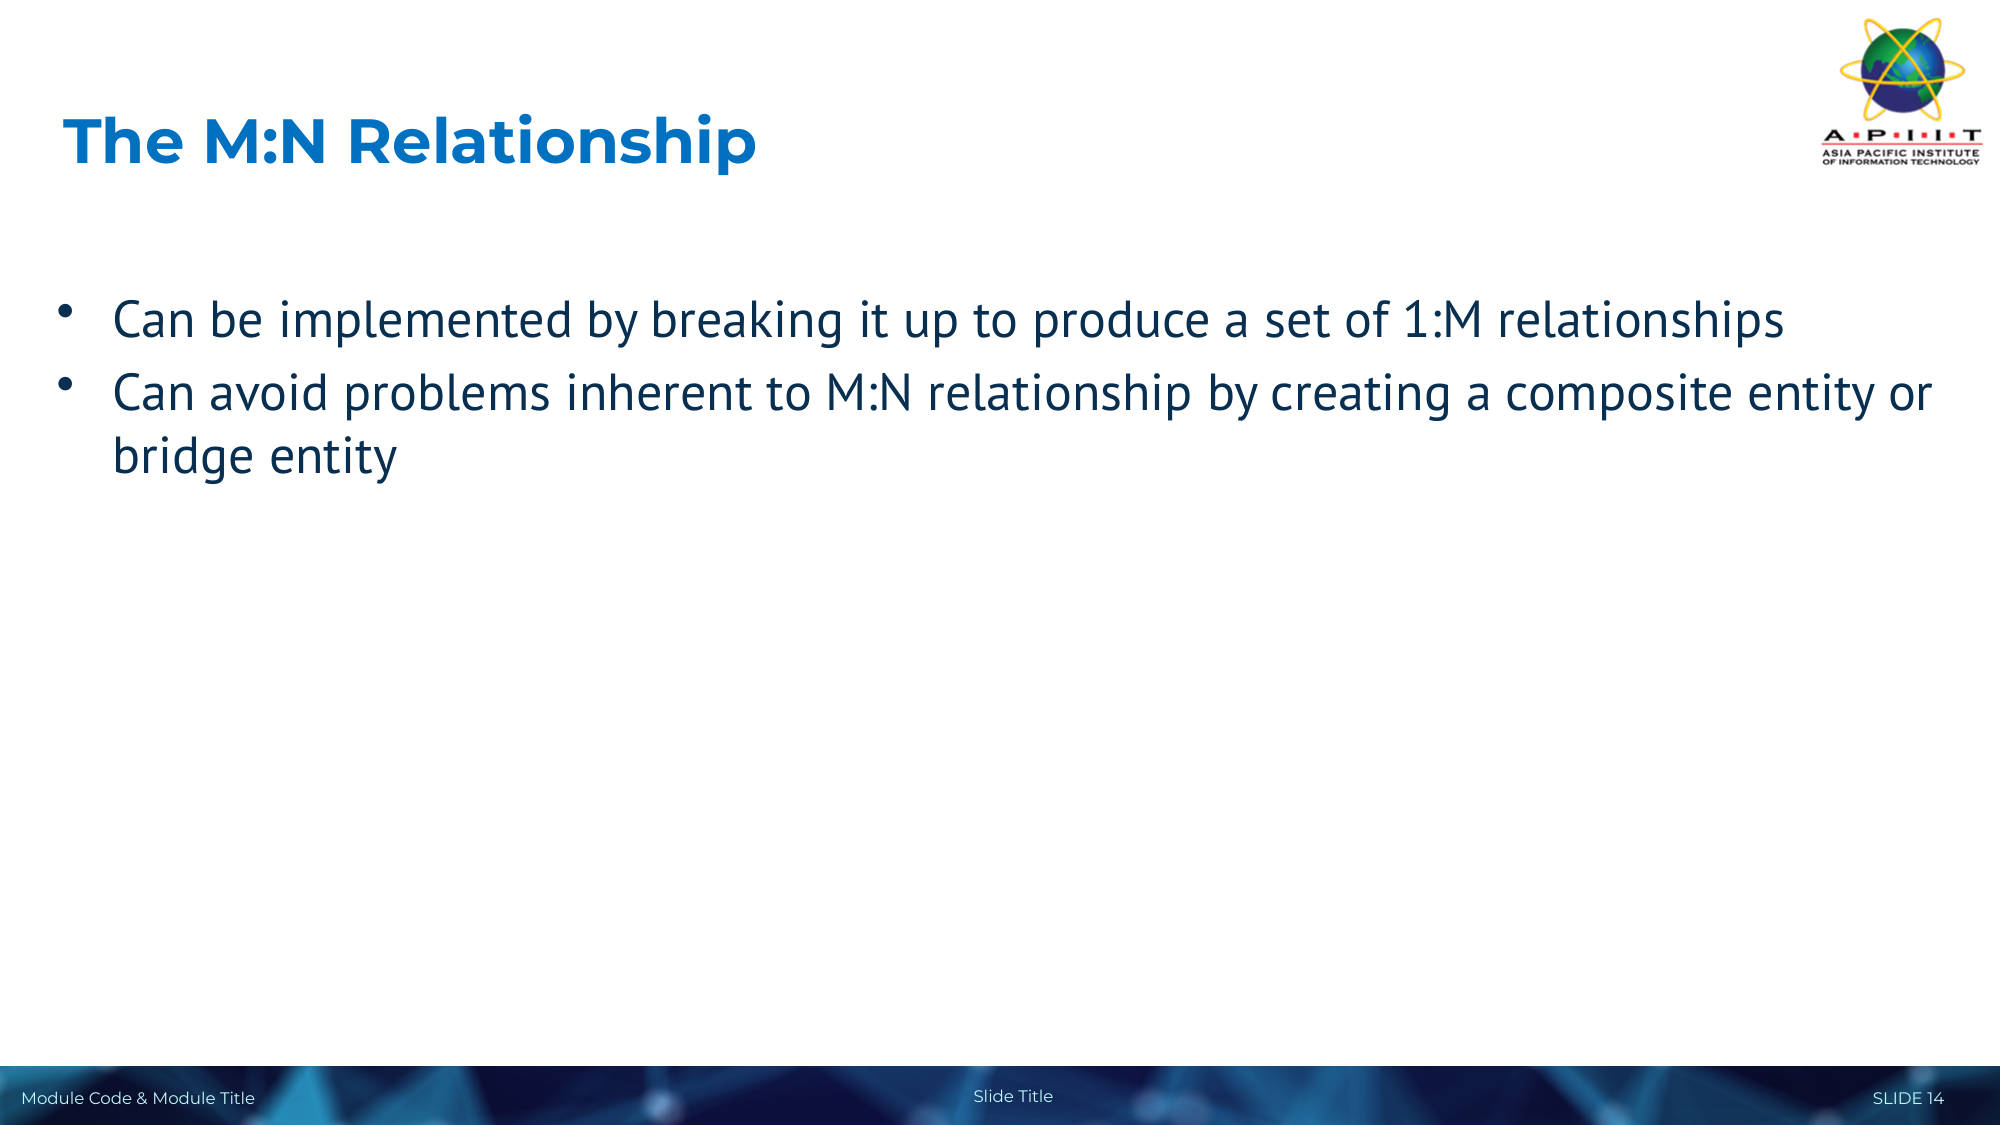

# The M:N Relationship
Can be implemented by breaking it up to produce a set of 1:M relationships
Can avoid problems inherent to M:N relationship by creating a composite entity or bridge entity